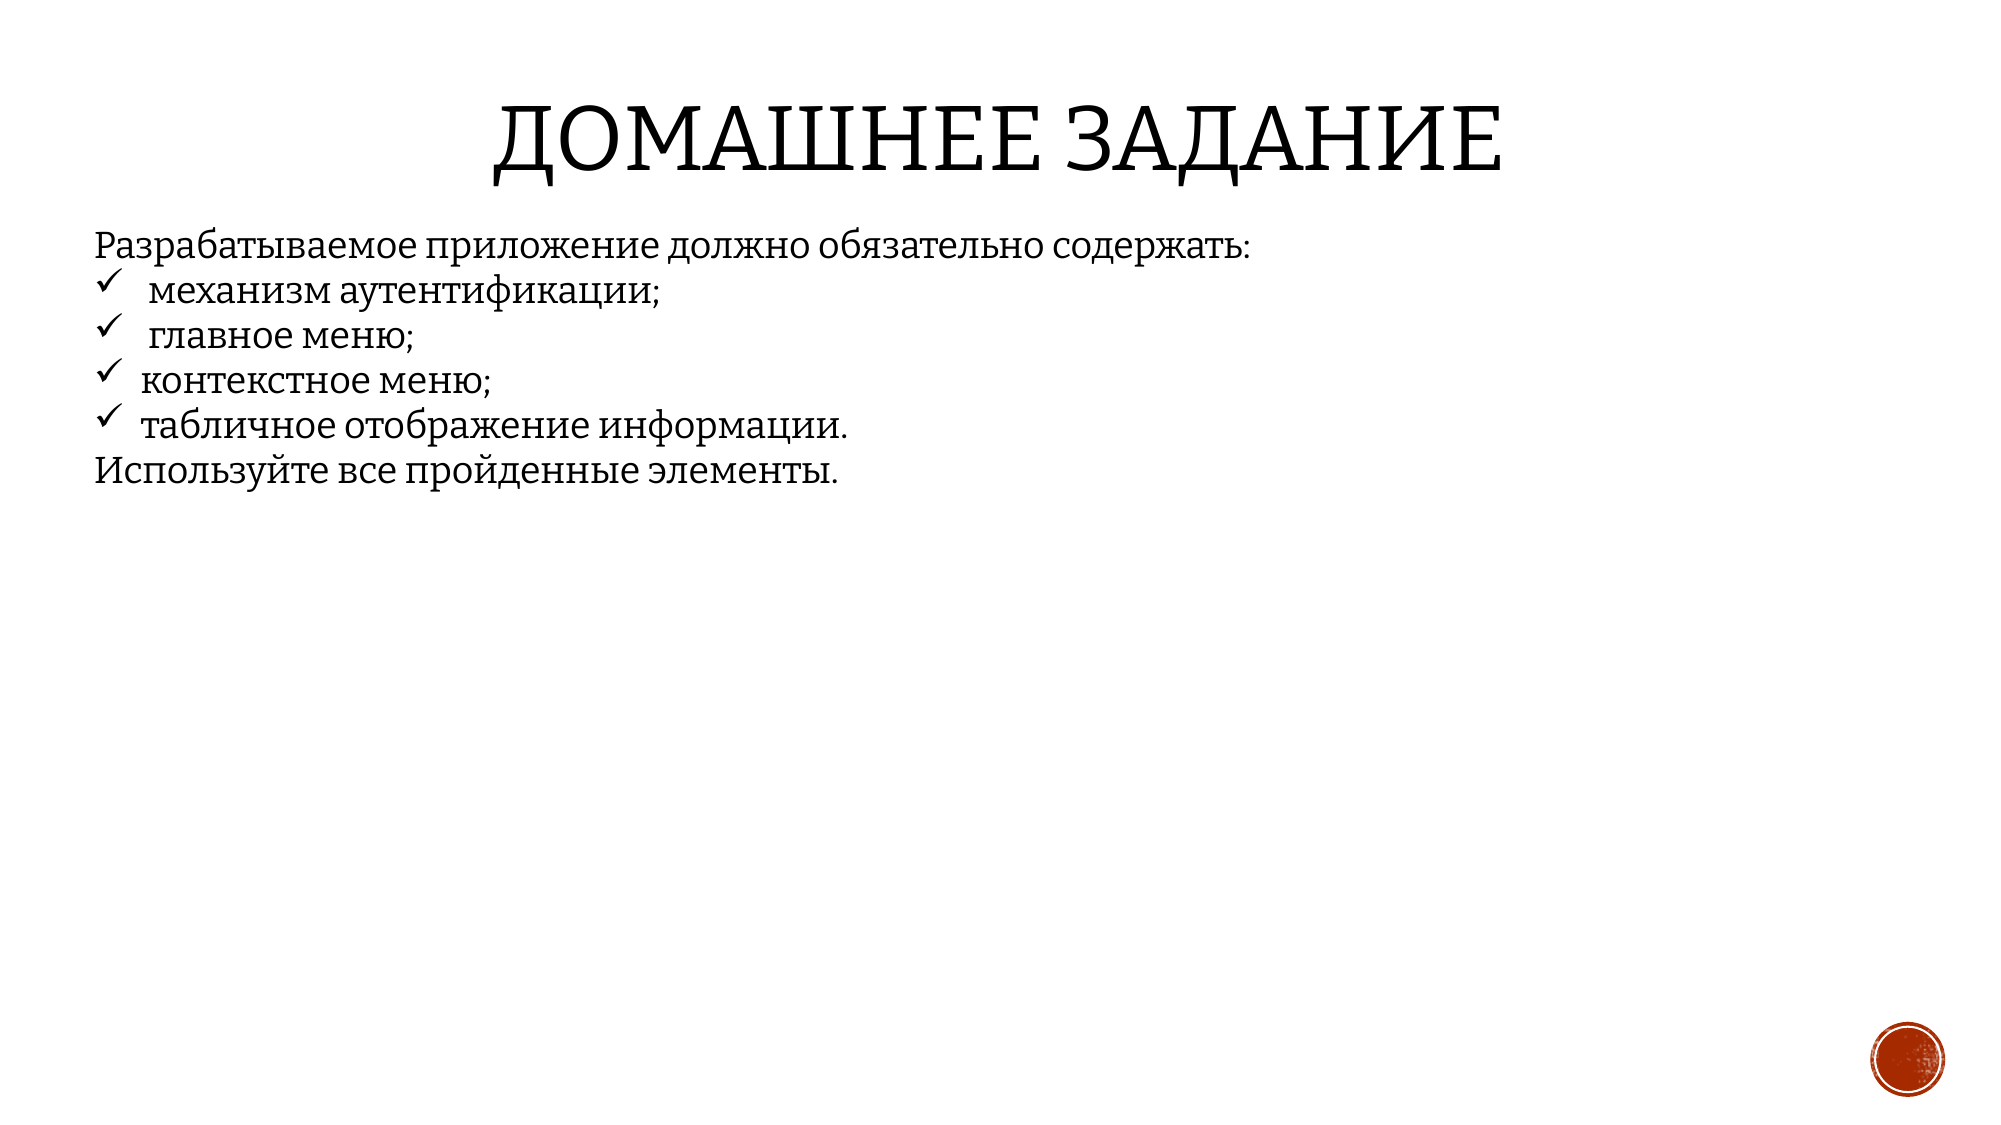

# Домашнее задание
Разрабатываемое приложение должно обязательно содержать:
 механизм аутентификации;
 главное меню;
контекстное меню;
табличное отображение информации.
Используйте все пройденные элементы.